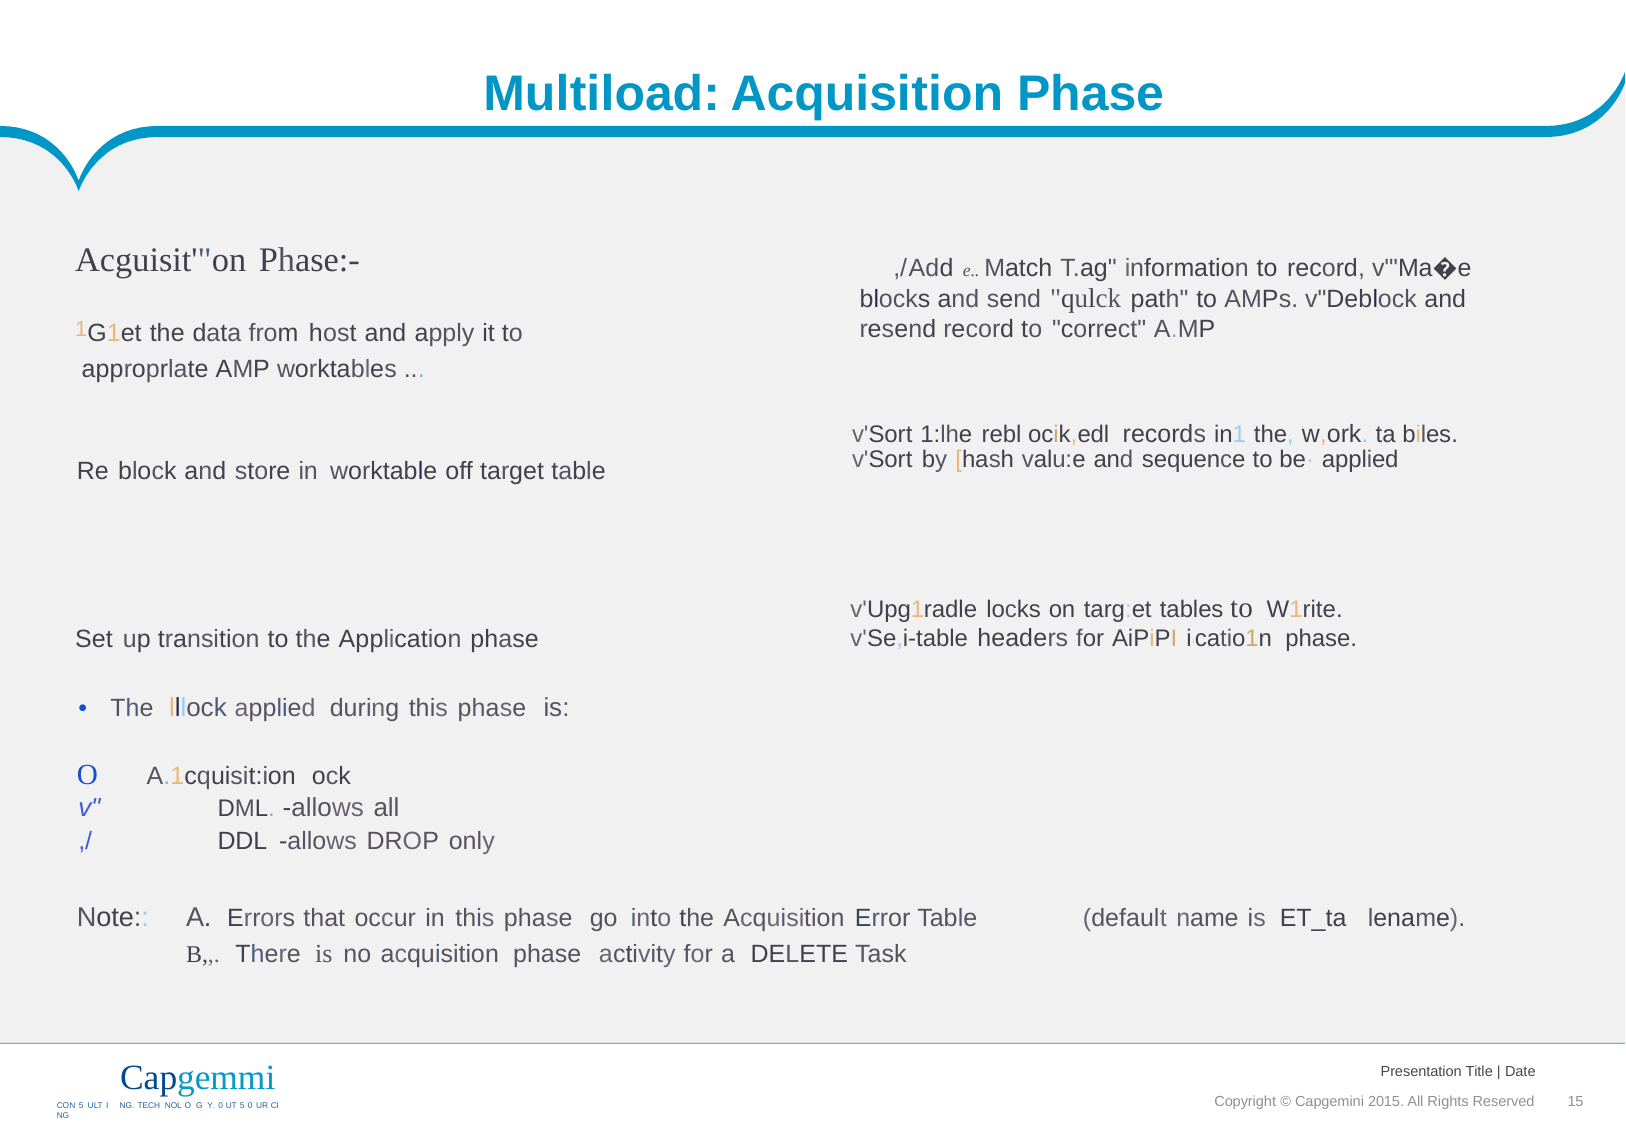

Multiload:
Acquisition Phase

Acguisit'"on Phase:-

,/Add e.. Match T.ag" information to record, v"'Ma�e blocks and send "qulck path" to AMPs. v"Deblock and resend record to "correct" A.MP
1G1et the data from host and apply it to approprlate AMP worktables ...

v'Sort 1:lhe rebl ocik,edl  records in1 the, w,ork. ta biles. v'Sort by [hash valu:e and sequence to be· applied

Re block and store in worktable off target table

v'Upg1radle locks on targ:et tables to W1rite.
v'Se,i-table headers for AiPiPI i1catio1n  phase.

Set up transition to the Application phase

•   The  lllock applied  during this phase  is:

O
v"
,/
A.1cquisit:ion  ock
DML. -allows all
DDL -allows DROP only

Note::
A.  Errors that occur in this phase  go into the Acquisition Error Table
B,,.  There  is no acquisition  phase  activity for a  DELETE Task
(default name is  ET_ta   lename).

Capgemmi
CON 5  ULT I     NG. TECH  NOL O  G  Y. 0 UT 5 0 UR CI  NG

Presentation Title | Date
Copyright © Capgemini 2015. All Rights Reserved        15